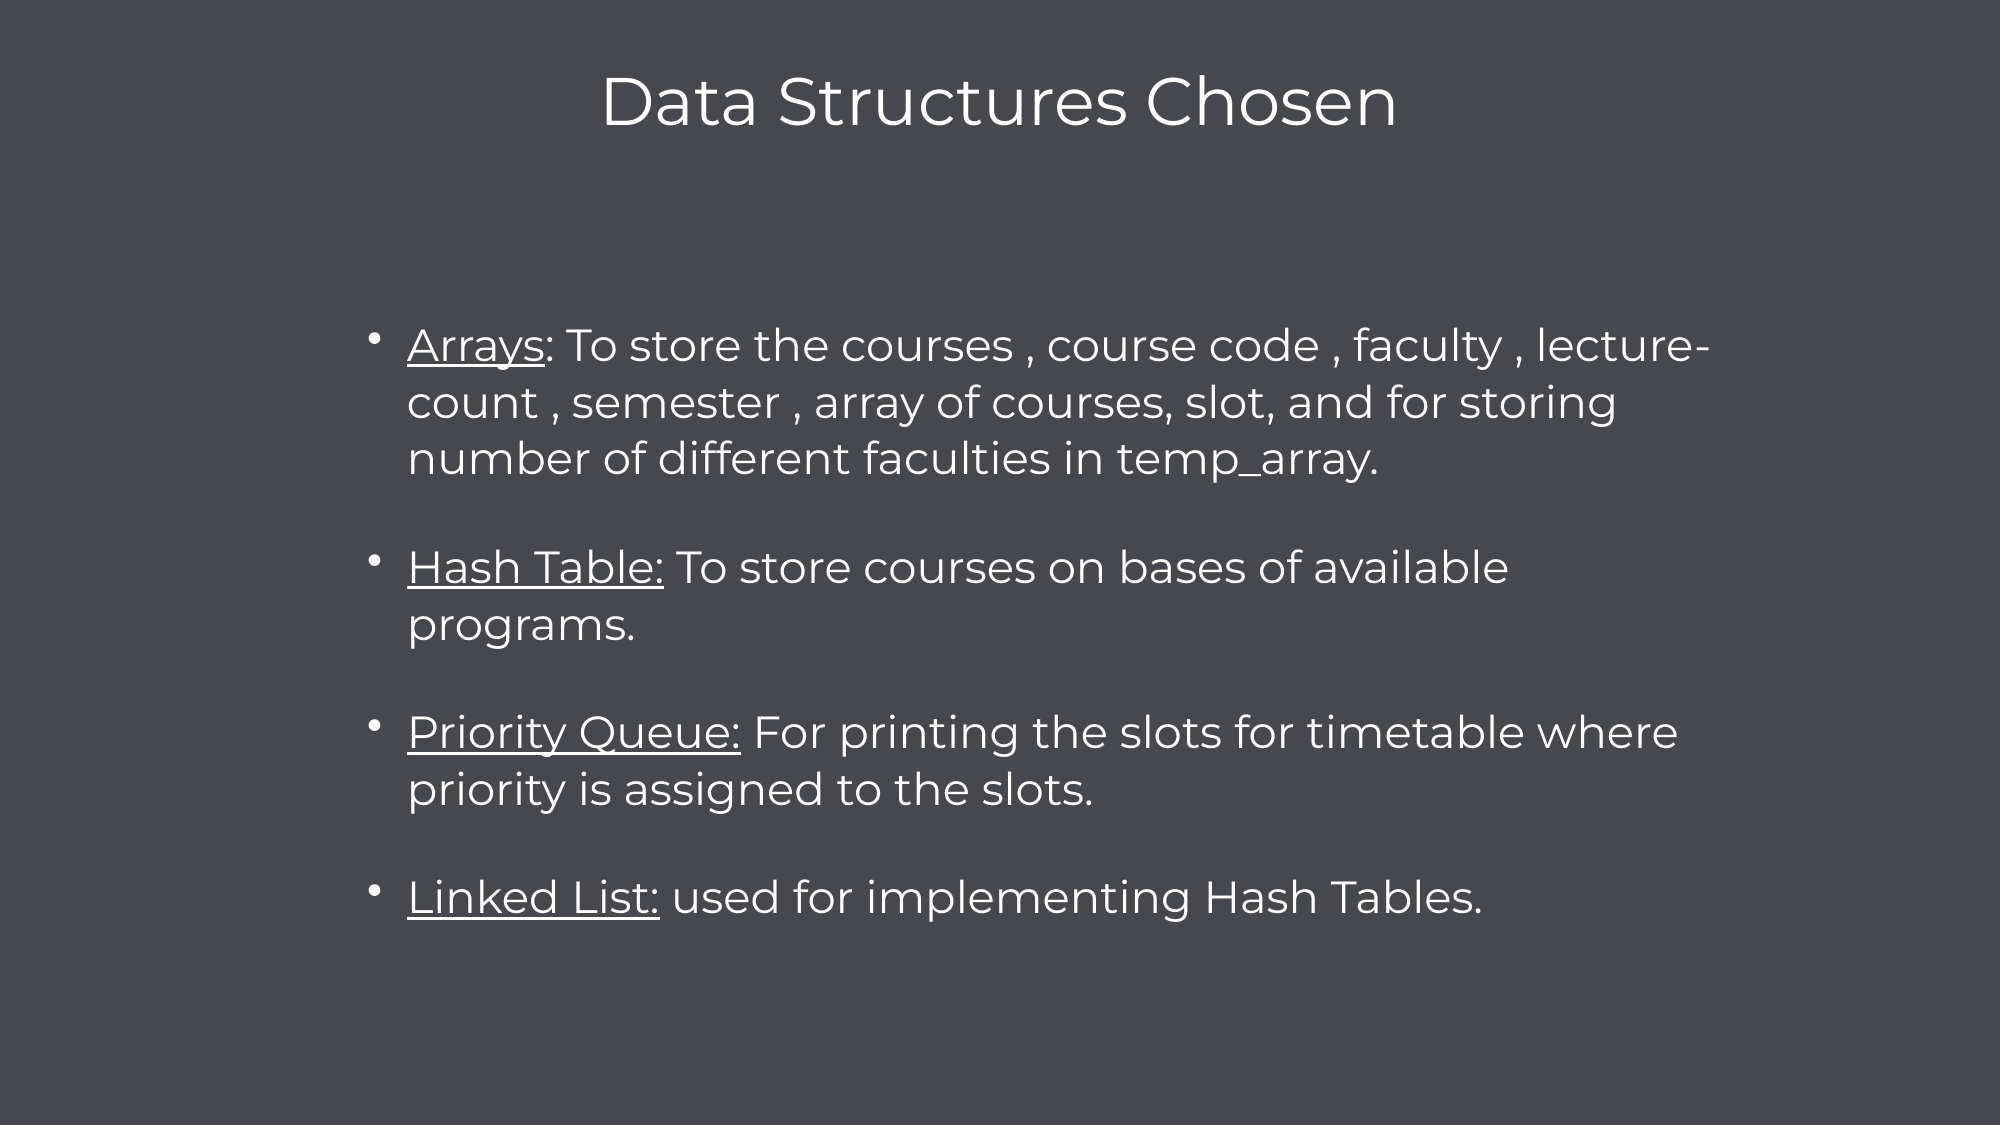

Data Structures Chosen
Arrays: To store the courses , course code , faculty , lecture-count , semester , array of courses, slot, and for storing number of different faculties in temp_array.
Hash Table: To store courses on bases of available programs.
Priority Queue: For printing the slots for timetable where priority is assigned to the slots.
Linked List: used for implementing Hash Tables.